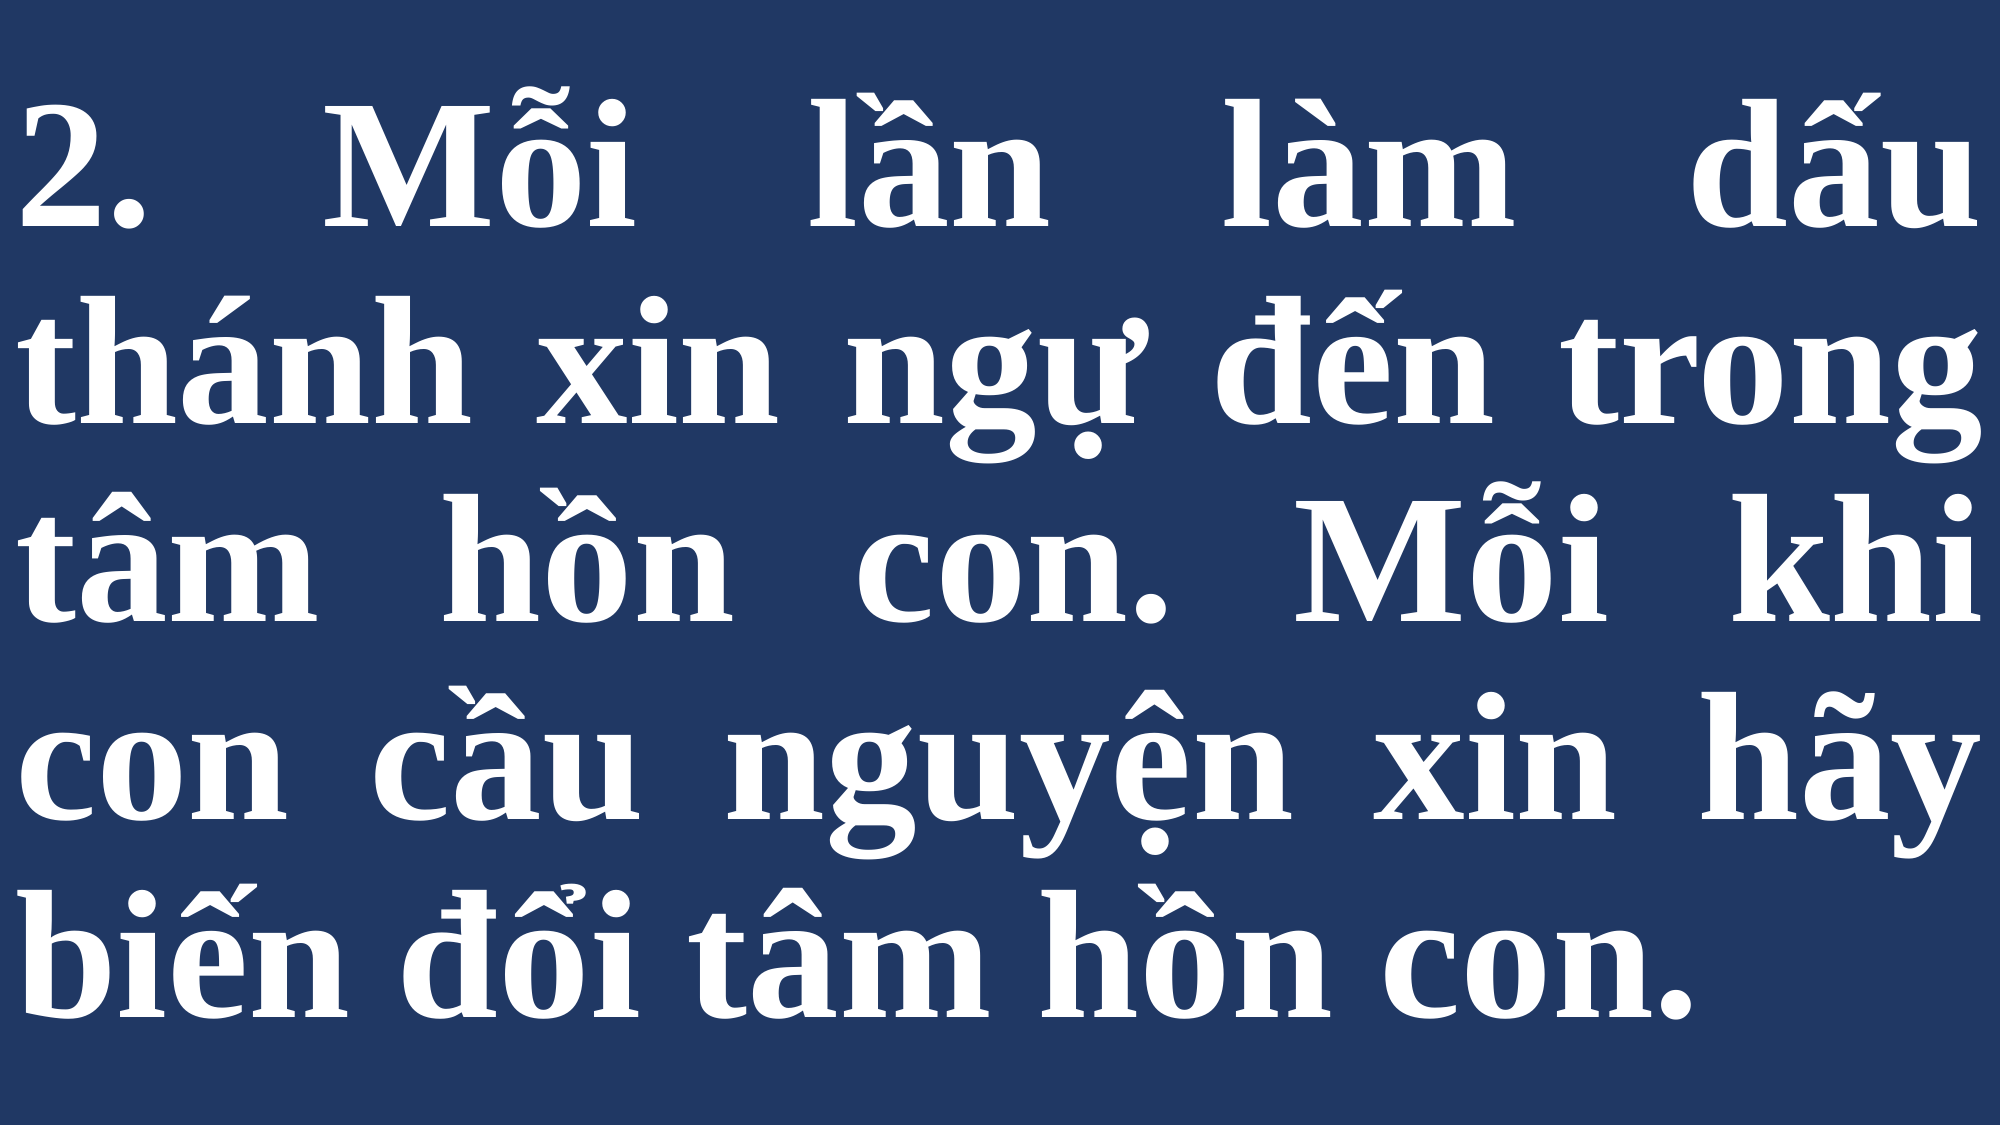

# 2. Mỗi lần làm dấu thánh xin ngự đến trong tâm hồn con. Mỗi khi con cầu nguyện xin hãy biến đổi tâm hồn con.